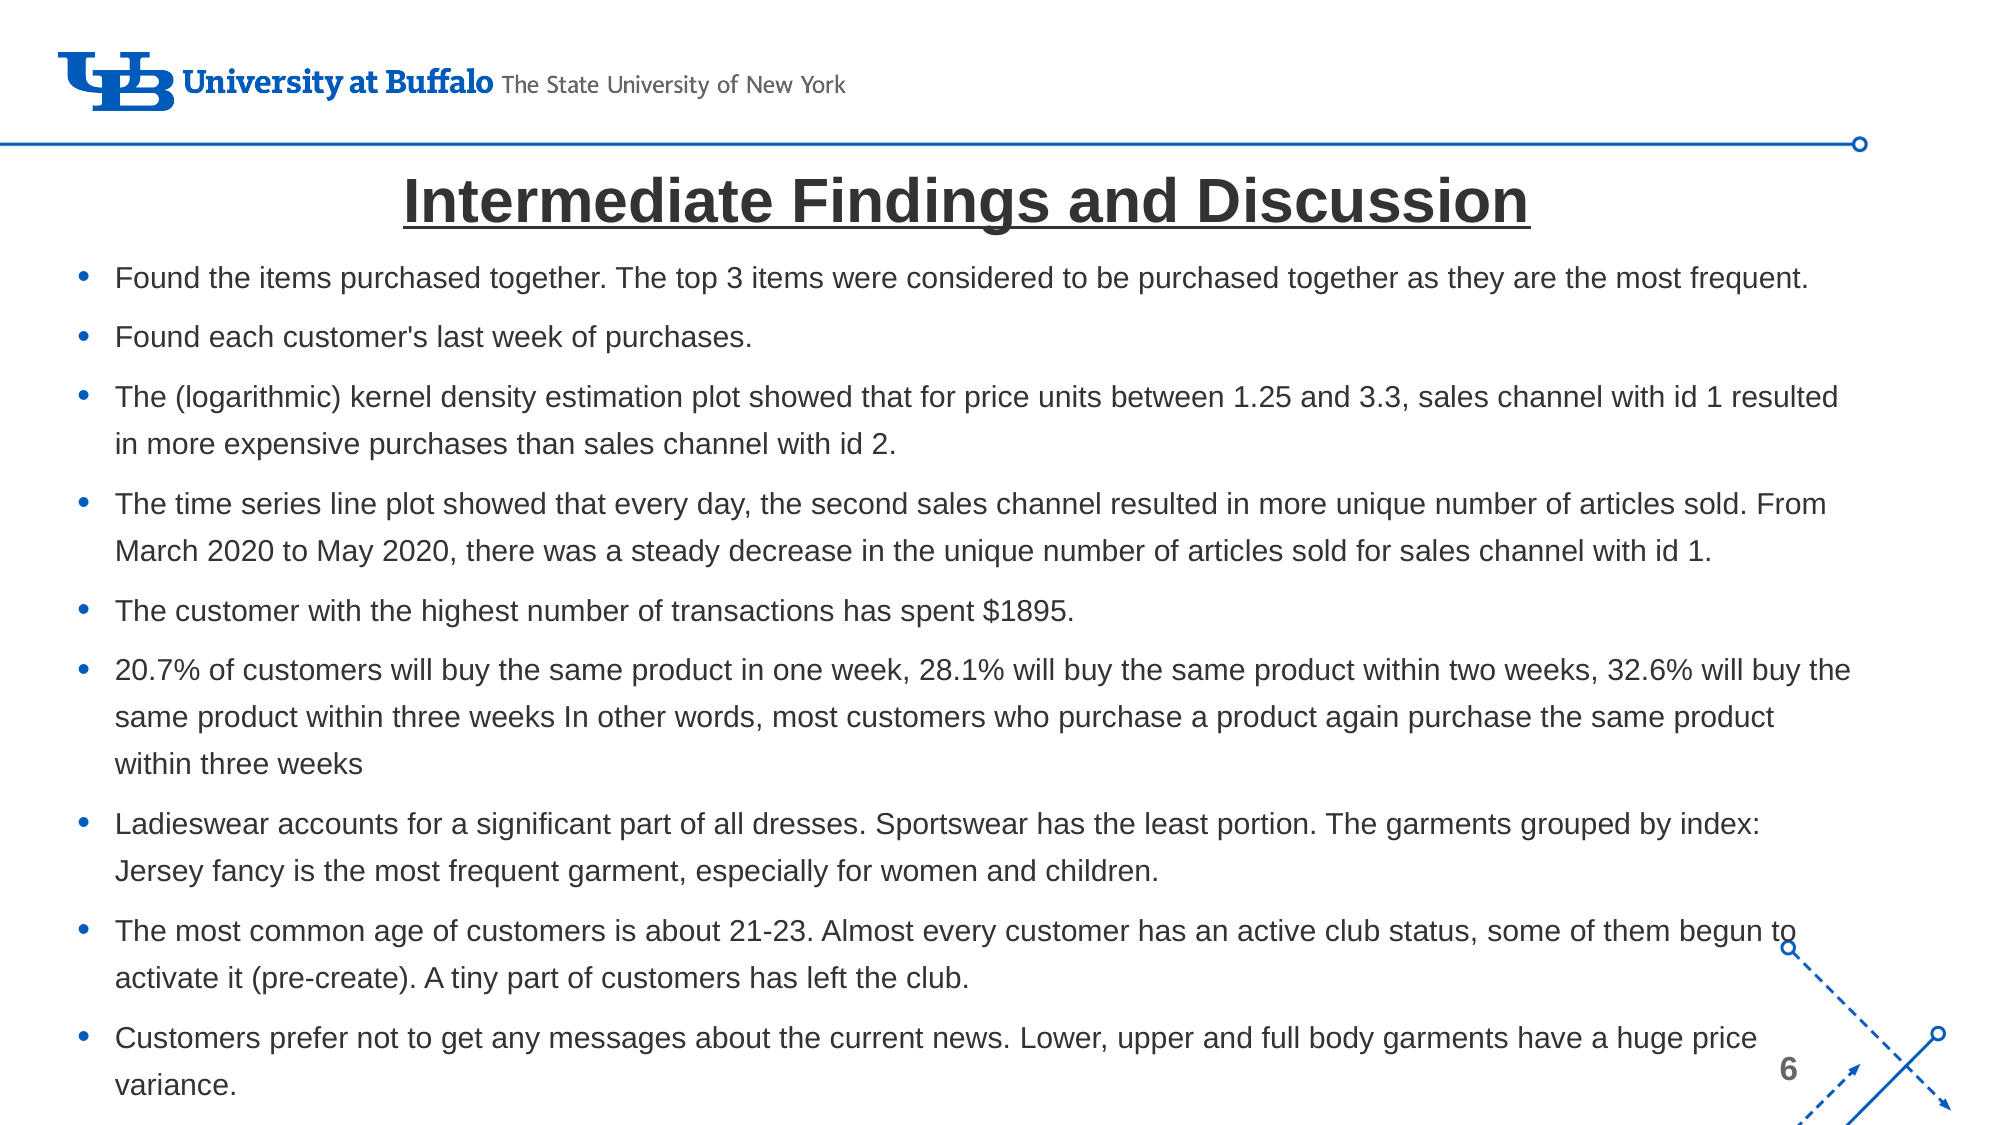

Intermediate Findings and Discussion
Found the items purchased together. The top 3 items were considered to be purchased together as they are the most frequent.
Found each customer's last week of purchases.
The (logarithmic) kernel density estimation plot showed that for price units between 1.25 and 3.3, sales channel with id 1 resulted in more expensive purchases than sales channel with id 2.
The time series line plot showed that every day, the second sales channel resulted in more unique number of articles sold. From March 2020 to May 2020, there was a steady decrease in the unique number of articles sold for sales channel with id 1.
The customer with the highest number of transactions has spent $1895.
20.7% of customers will buy the same product in one week, 28.1% will buy the same product within two weeks, 32.6% will buy the same product within three weeks In other words, most customers who purchase a product again purchase the same product within three weeks
Ladieswear accounts for a significant part of all dresses. Sportswear has the least portion. The garments grouped by index: Jersey fancy is the most frequent garment, especially for women and children.
The most common age of customers is about 21-23. Almost every customer has an active club status, some of them begun to activate it (pre-create). A tiny part of customers has left the club.
Customers prefer not to get any messages about the current news. Lower, upper and full body garments have a huge price variance.